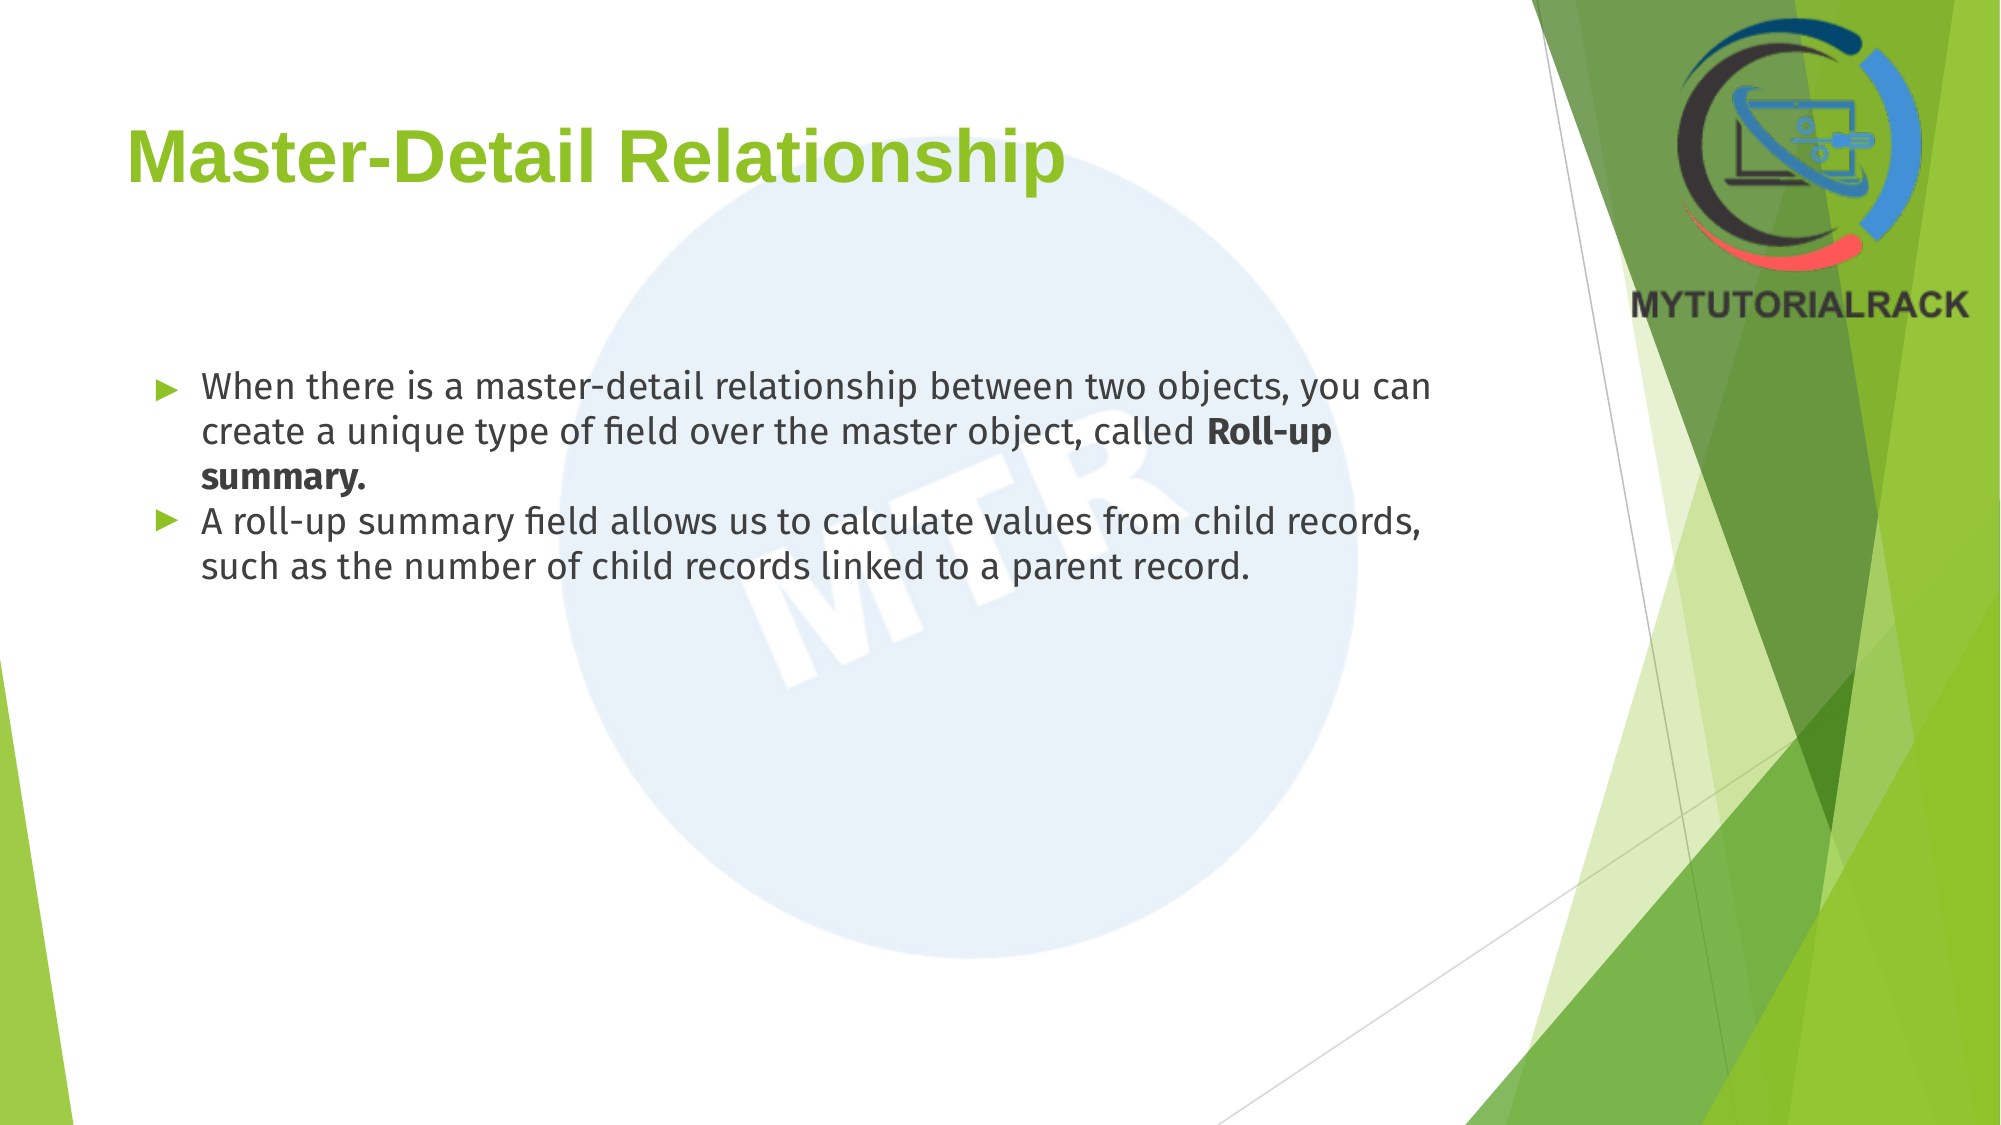

# Master-Detail Relationship
When there is a master-detail relationship between two objects, you can create a unique type of field over the master object, called Roll-up summary.
A roll-up summary field allows us to calculate values from child records, such as the number of child records linked to a parent record.